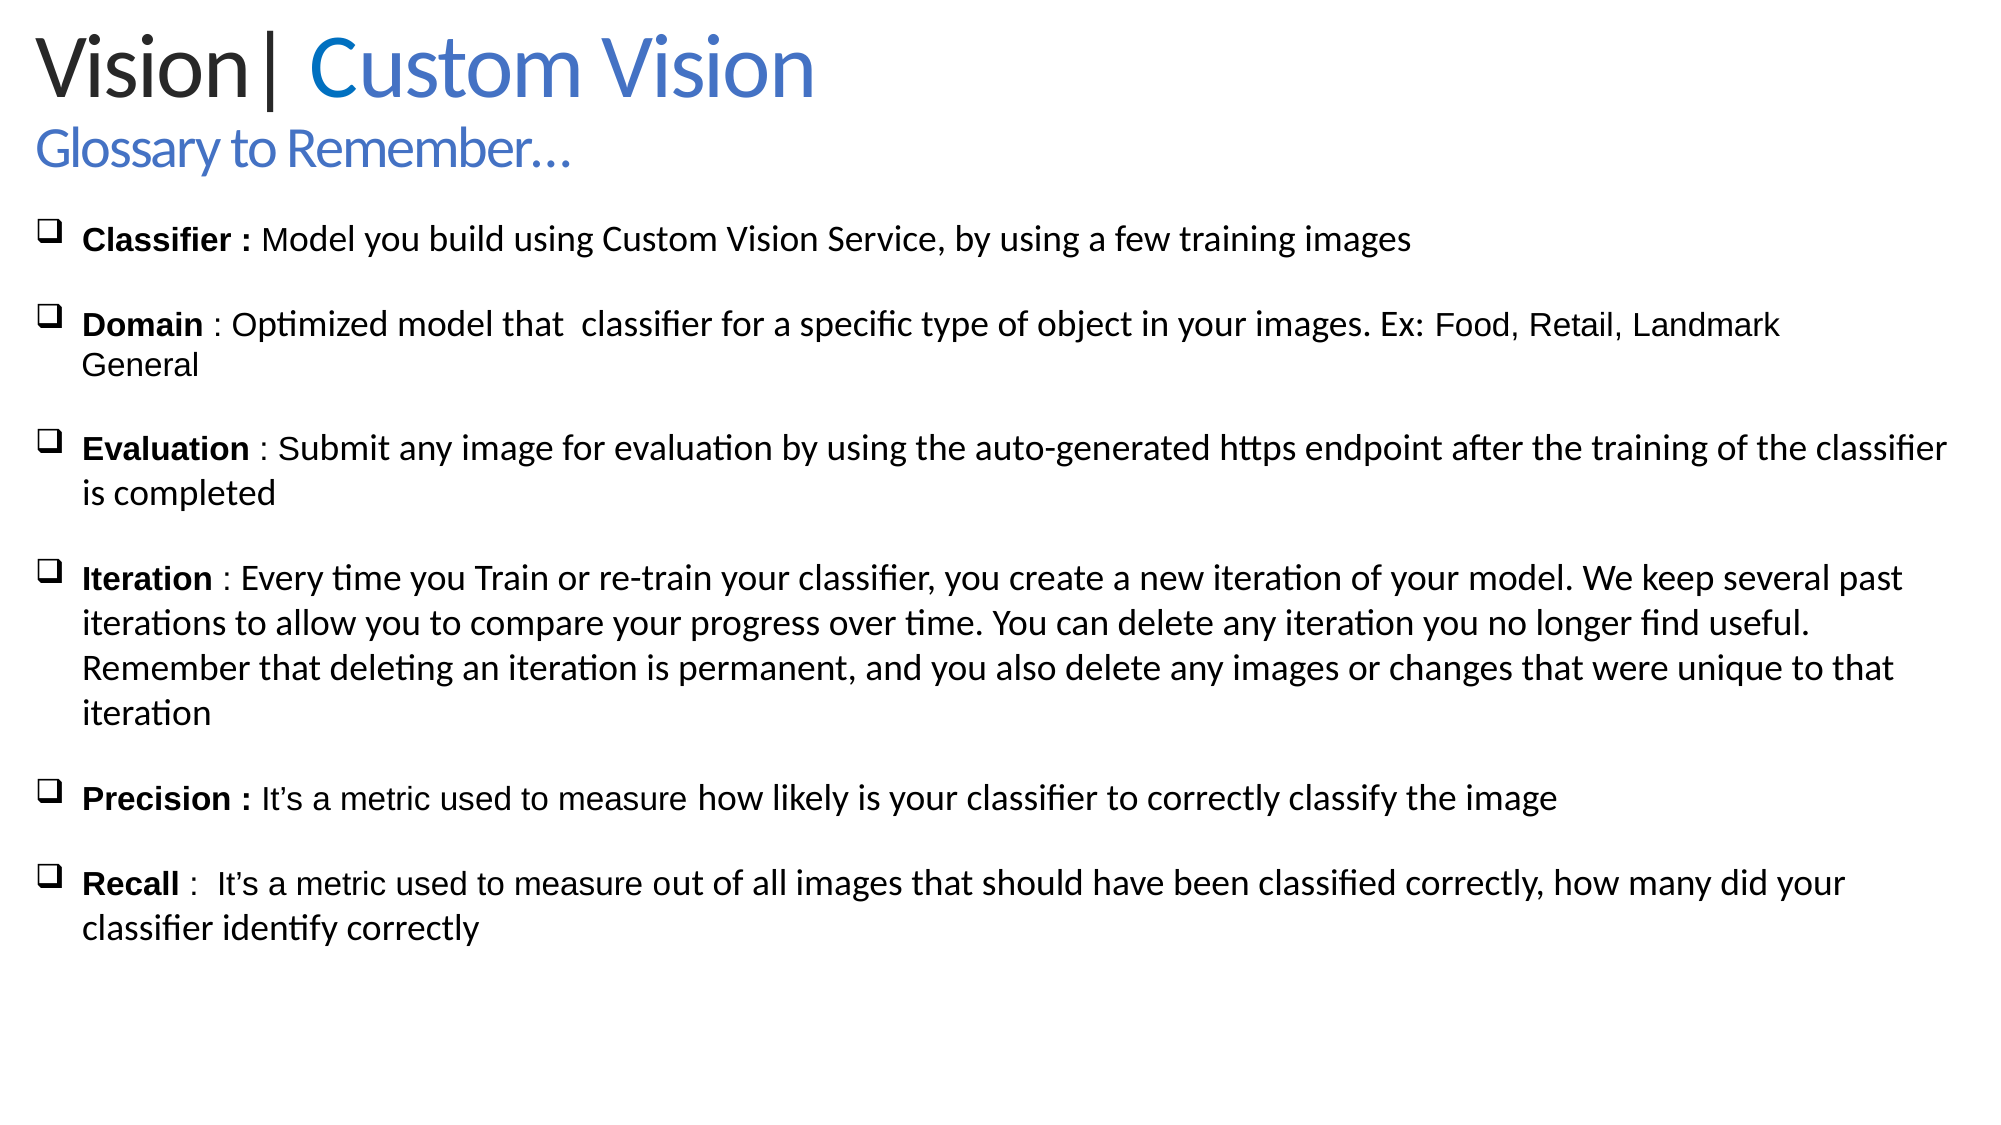

Vision| Custom Vision
Glossary to Remember…

.
Classifier : Model you build using Custom Vision Service, by using a few training images

Domain : Optimized model that  classifier for a specific type of object in your images. Ex: Food, Retail, Landmark
     General

Evaluation : Submit any image for evaluation by using the auto-generated https endpoint after the training of the classifier is completed

Iteration : Every time you Train or re-train your classifier, you create a new iteration of your model. We keep several past iterations to allow you to compare your progress over time. You can delete any iteration you no longer find useful. Remember that deleting an iteration is permanent, and you also delete any images or changes that were unique to that iteration

Precision : It’s a metric used to measure how likely is your classifier to correctly classify the image

Recall :  It’s a metric used to measure out of all images that should have been classified correctly, how many did your classifier identify correctly